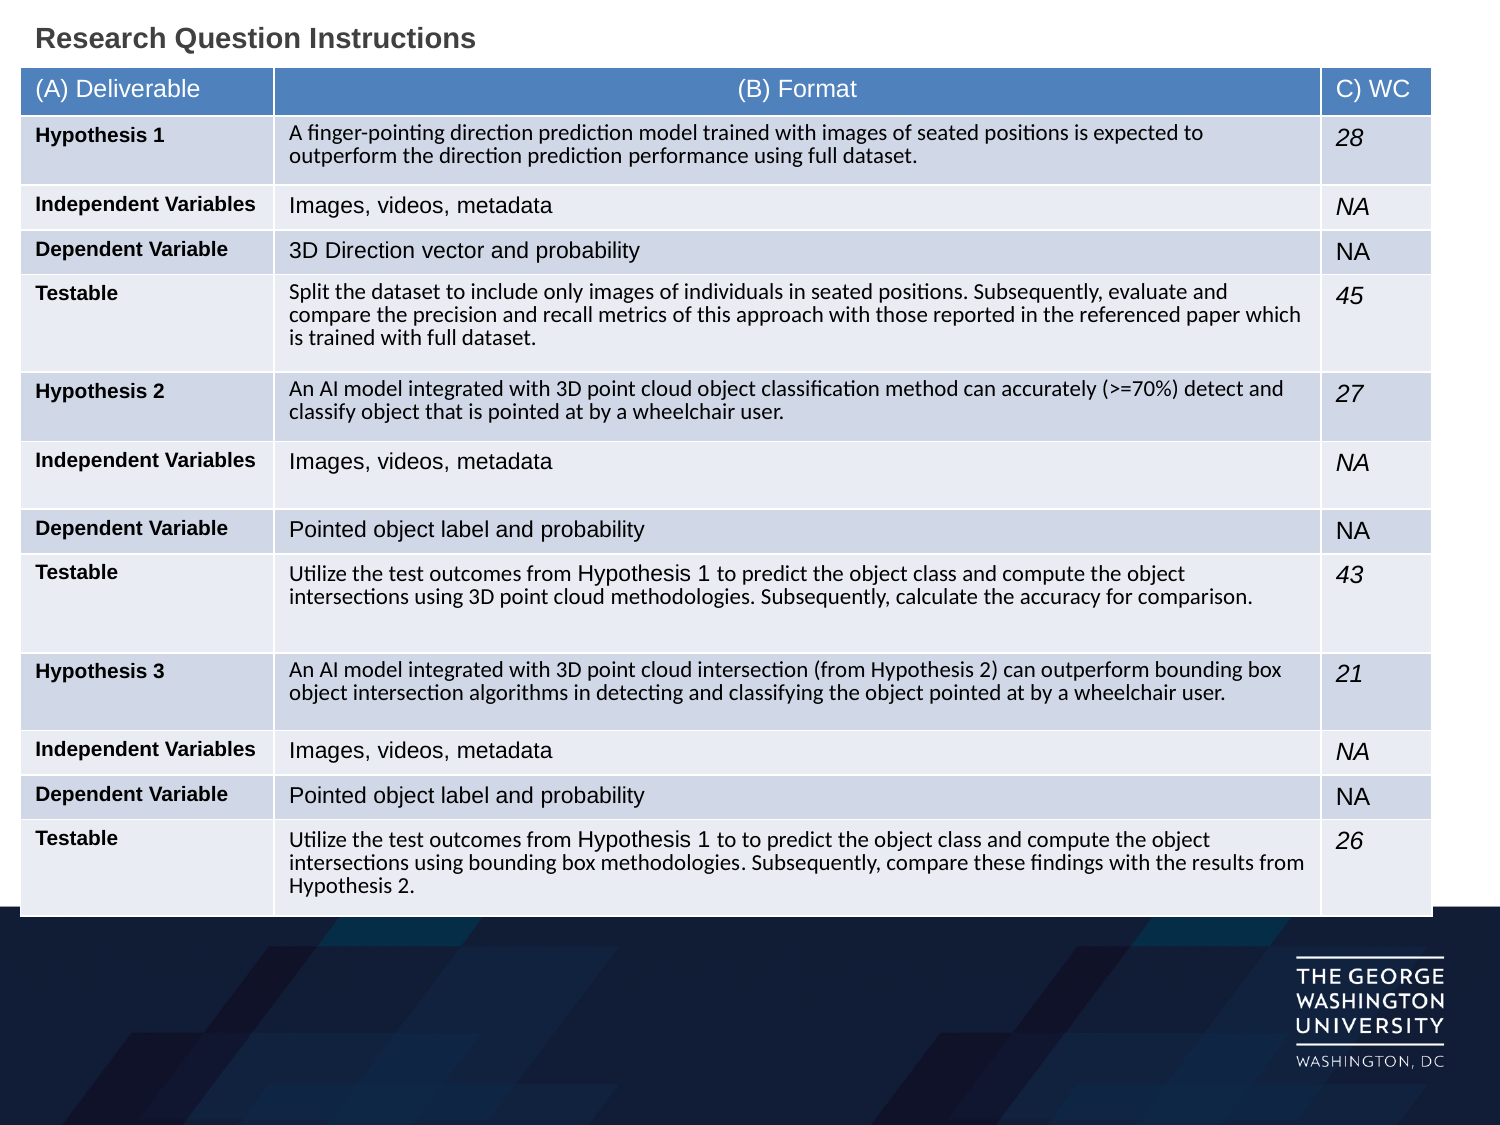

# Research Question Instructions
| (A) Deliverable | (B) Format | C) WC |
| --- | --- | --- |
| Hypothesis 1 | A finger-pointing direction prediction model trained with images of seated positions is expected to outperform the direction prediction performance using full dataset. | 28 |
| Independent Variables | Images, videos, metadata | NA |
| Dependent Variable | 3D Direction vector and probability | NA |
| Testable | Split the dataset to include only images of individuals in seated positions. Subsequently, evaluate and compare the precision and recall metrics of this approach with those reported in the referenced paper which is trained with full dataset. | 45 |
| Hypothesis 2 | An AI model integrated with 3D point cloud object classification method can accurately (>=70%) detect and classify object that is pointed at by a wheelchair user. | 27 |
| Independent Variables | Images, videos, metadata | NA |
| Dependent Variable | Pointed object label and probability | NA |
| Testable | Utilize the test outcomes from Hypothesis 1 to predict the object class and compute the object intersections using 3D point cloud methodologies. Subsequently, calculate the accuracy for comparison. | 43 |
| Hypothesis 3 | An AI model integrated with 3D point cloud intersection (from Hypothesis 2) can outperform bounding box object intersection algorithms in detecting and classifying the object pointed at by a wheelchair user. | 21 |
| Independent Variables | Images, videos, metadata | NA |
| Dependent Variable | Pointed object label and probability | NA |
| Testable | Utilize the test outcomes from Hypothesis 1 to to predict the object class and compute the object intersections using bounding box methodologies. Subsequently, compare these findings with the results from Hypothesis 2. | 26 |